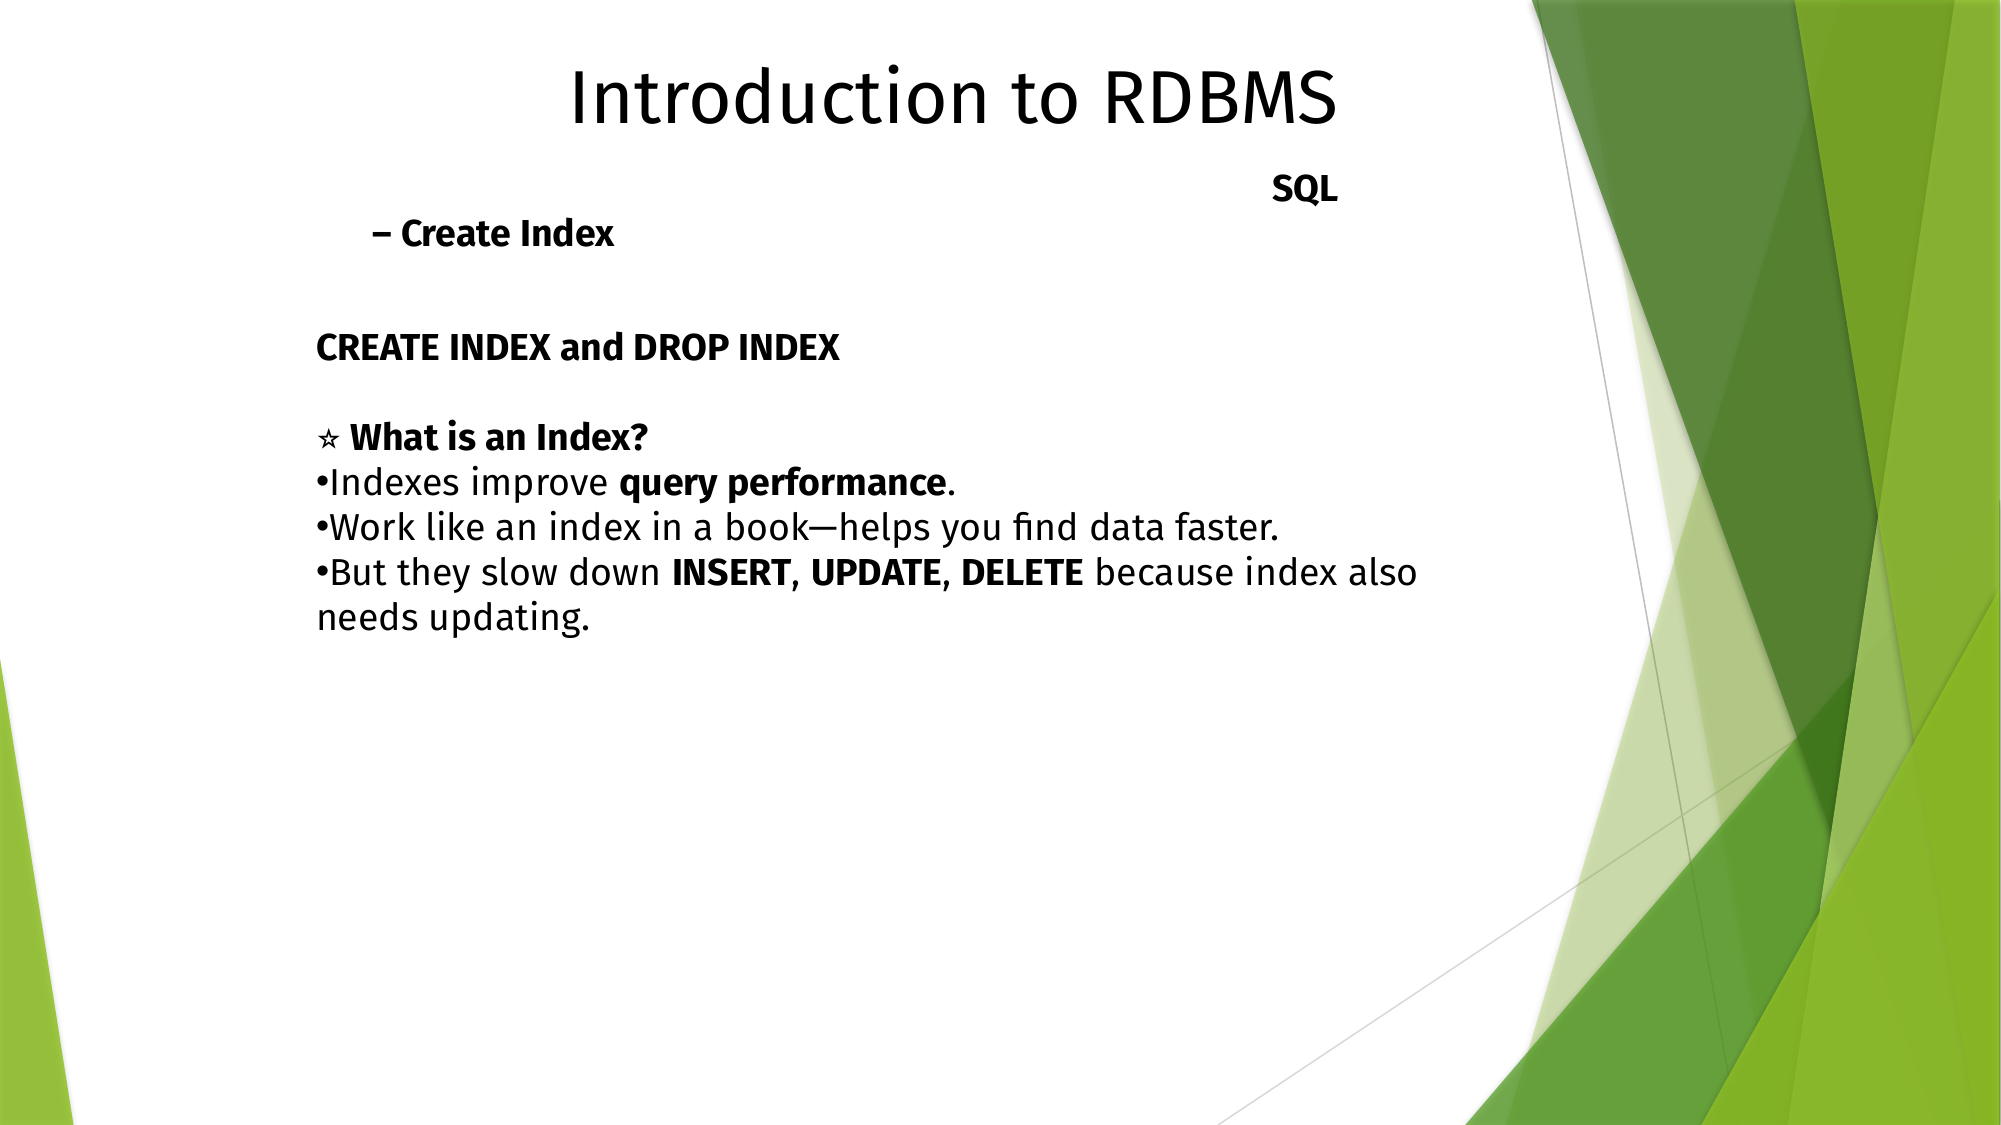

# Introduction to RDBMS
						SQL – Create Index
CREATE INDEX and DROP INDEX

⭐ What is an Index?
Indexes improve query performance.
Work like an index in a book—helps you find data faster.
But they slow down INSERT, UPDATE, DELETE because index also needs updating.